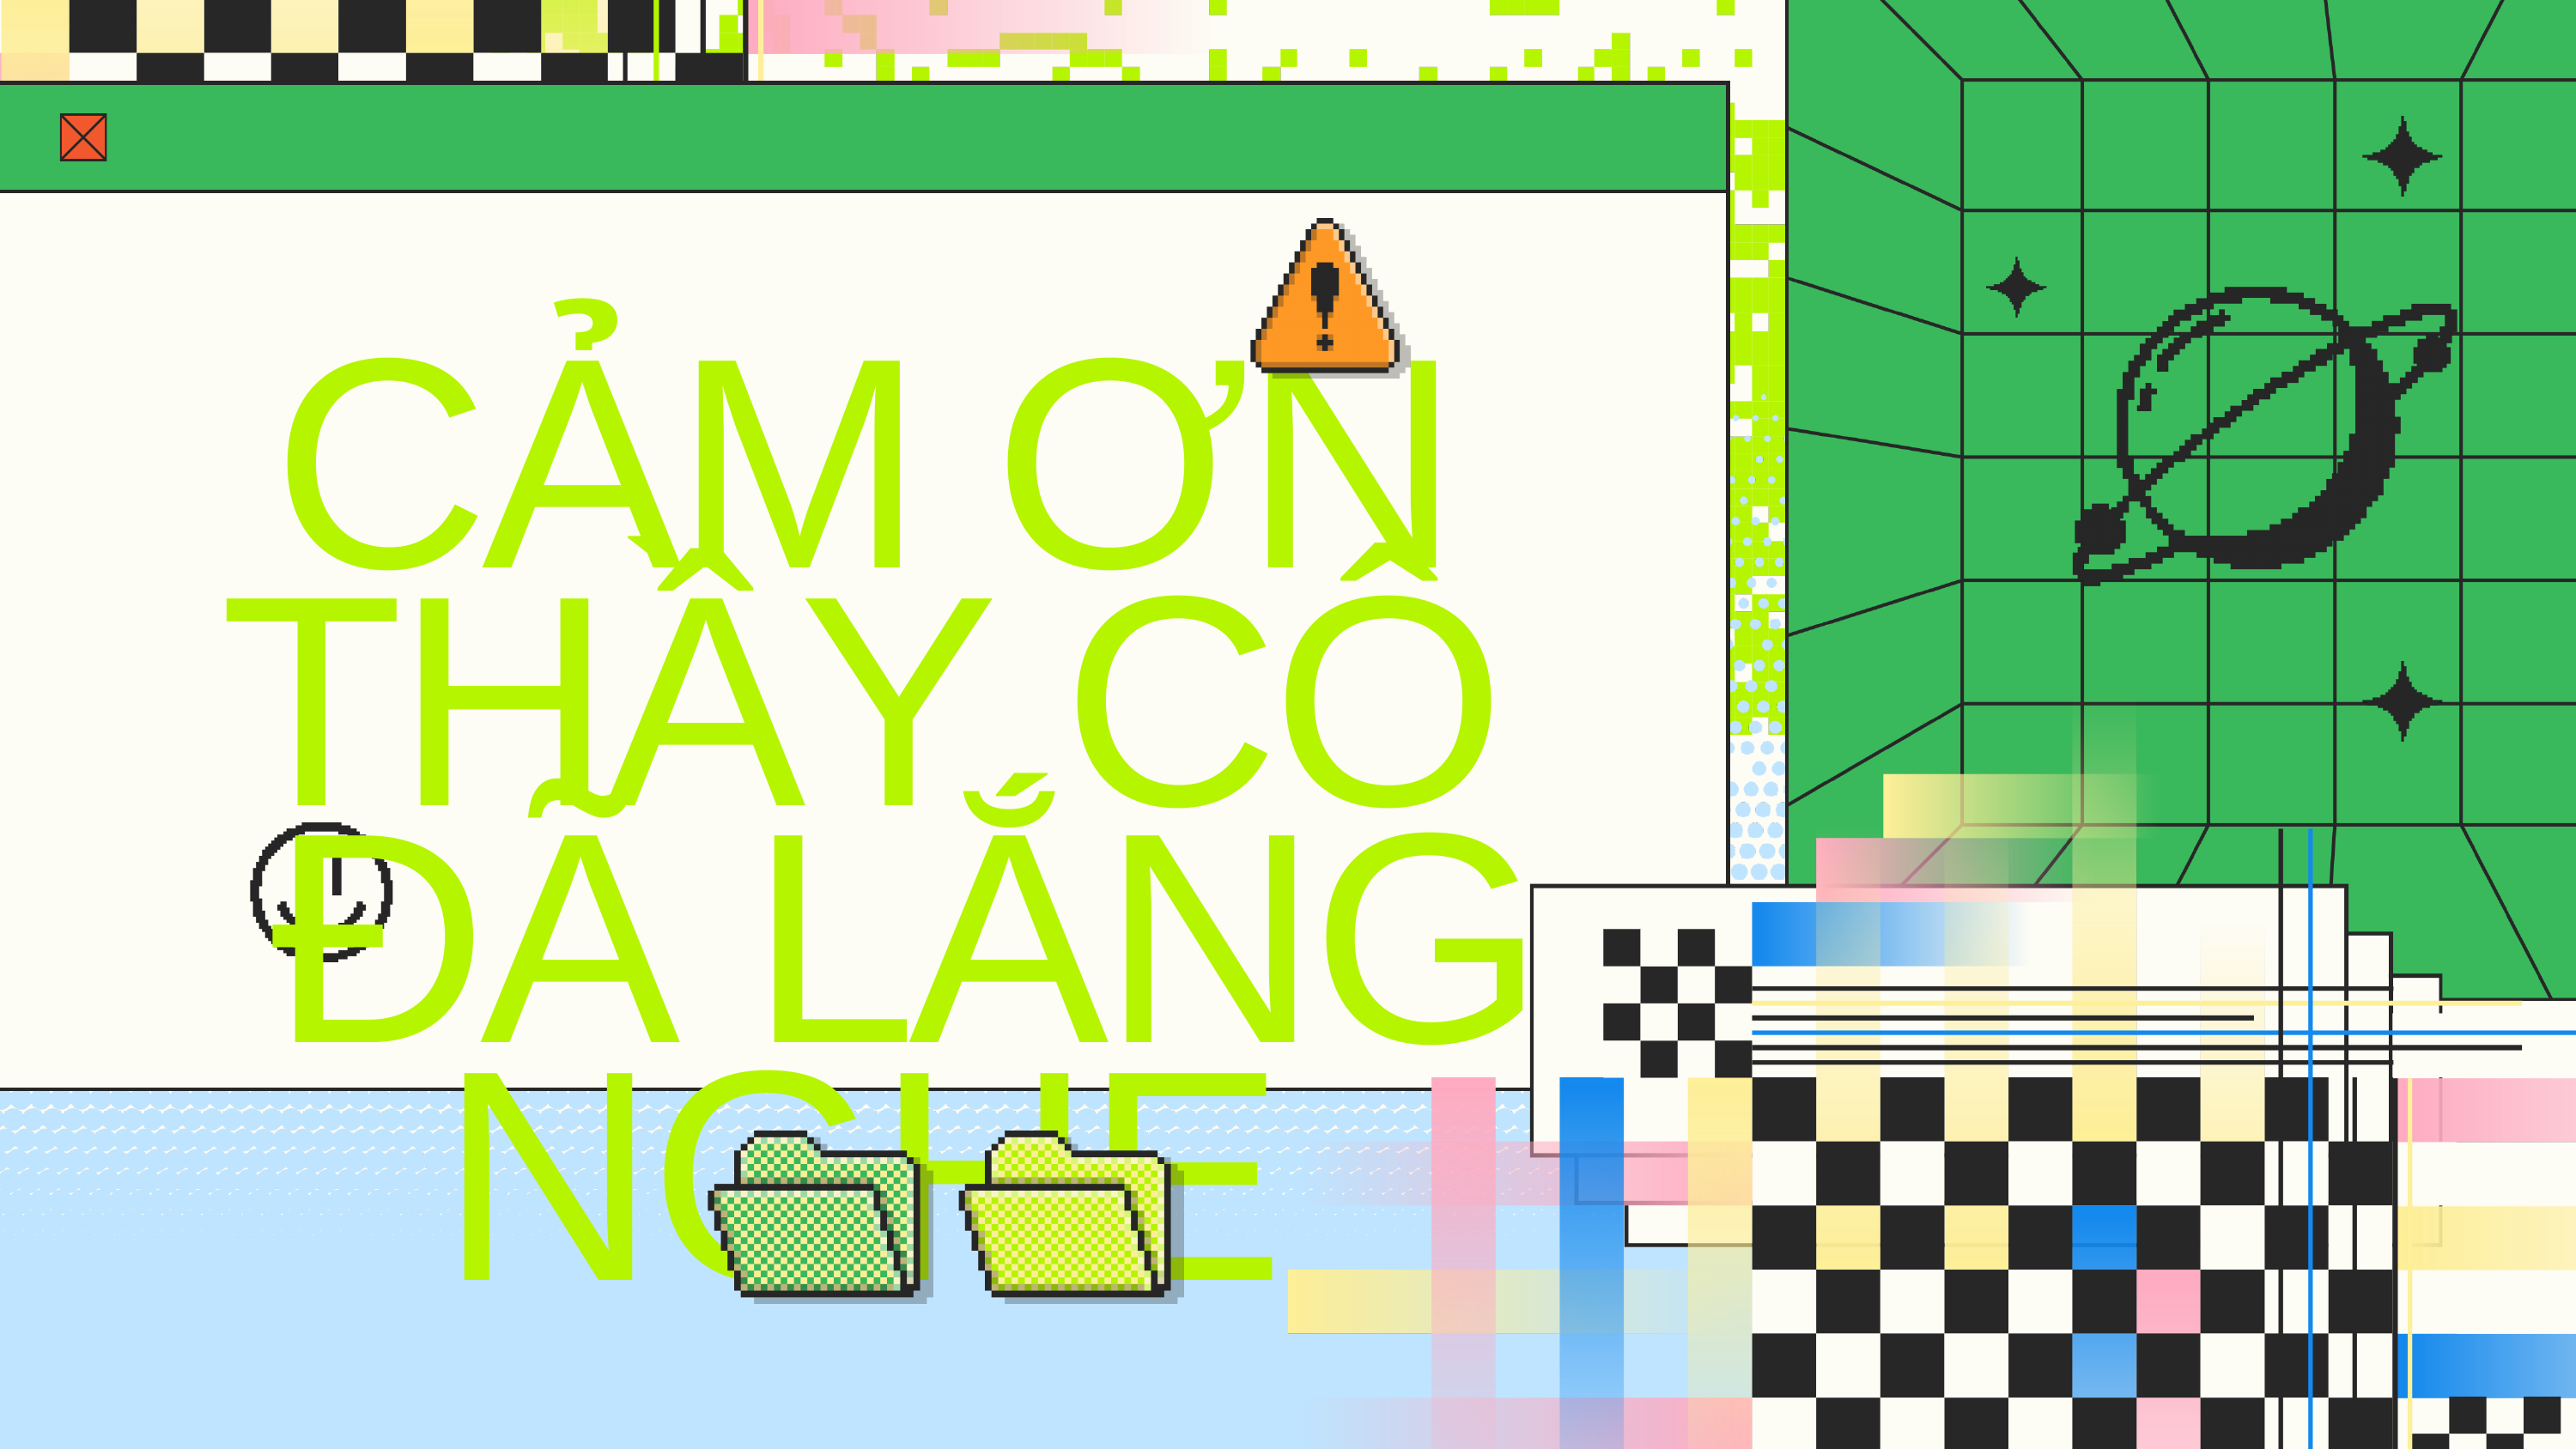

CẢM ƠN THẦY CÔ
 ĐÃ LẮNG NGHE